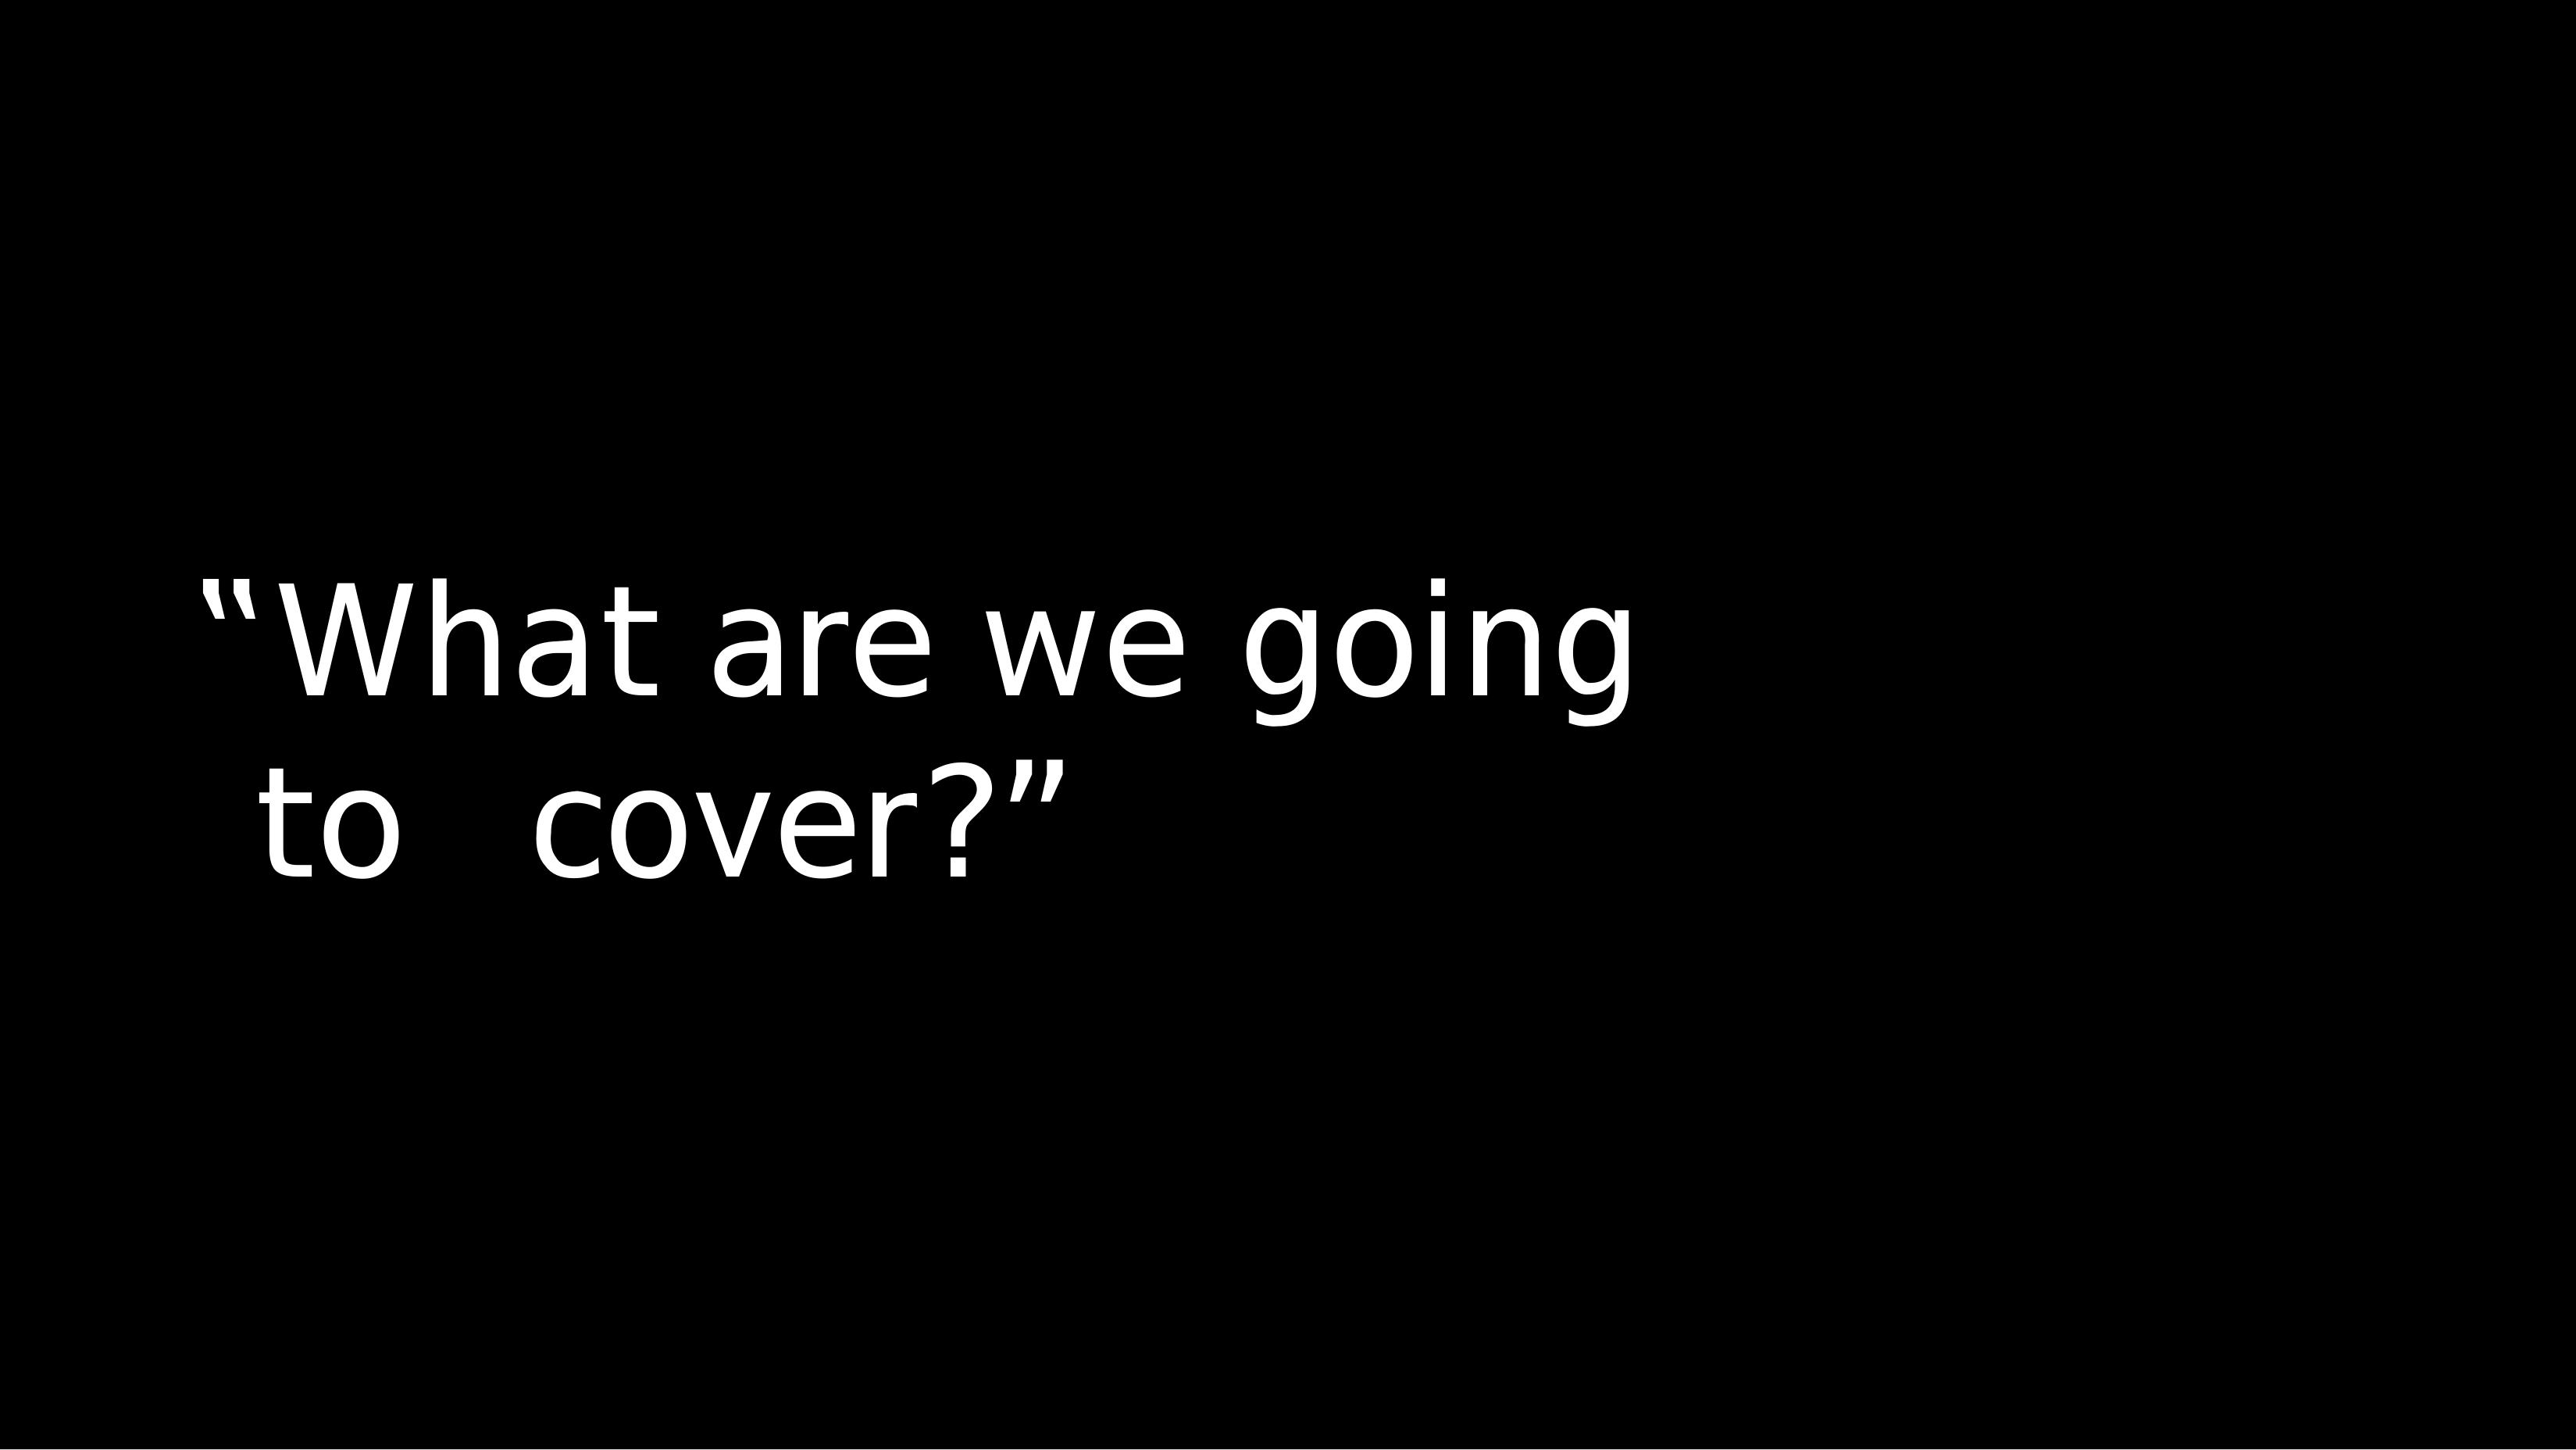

# “What are we going to  cover?”